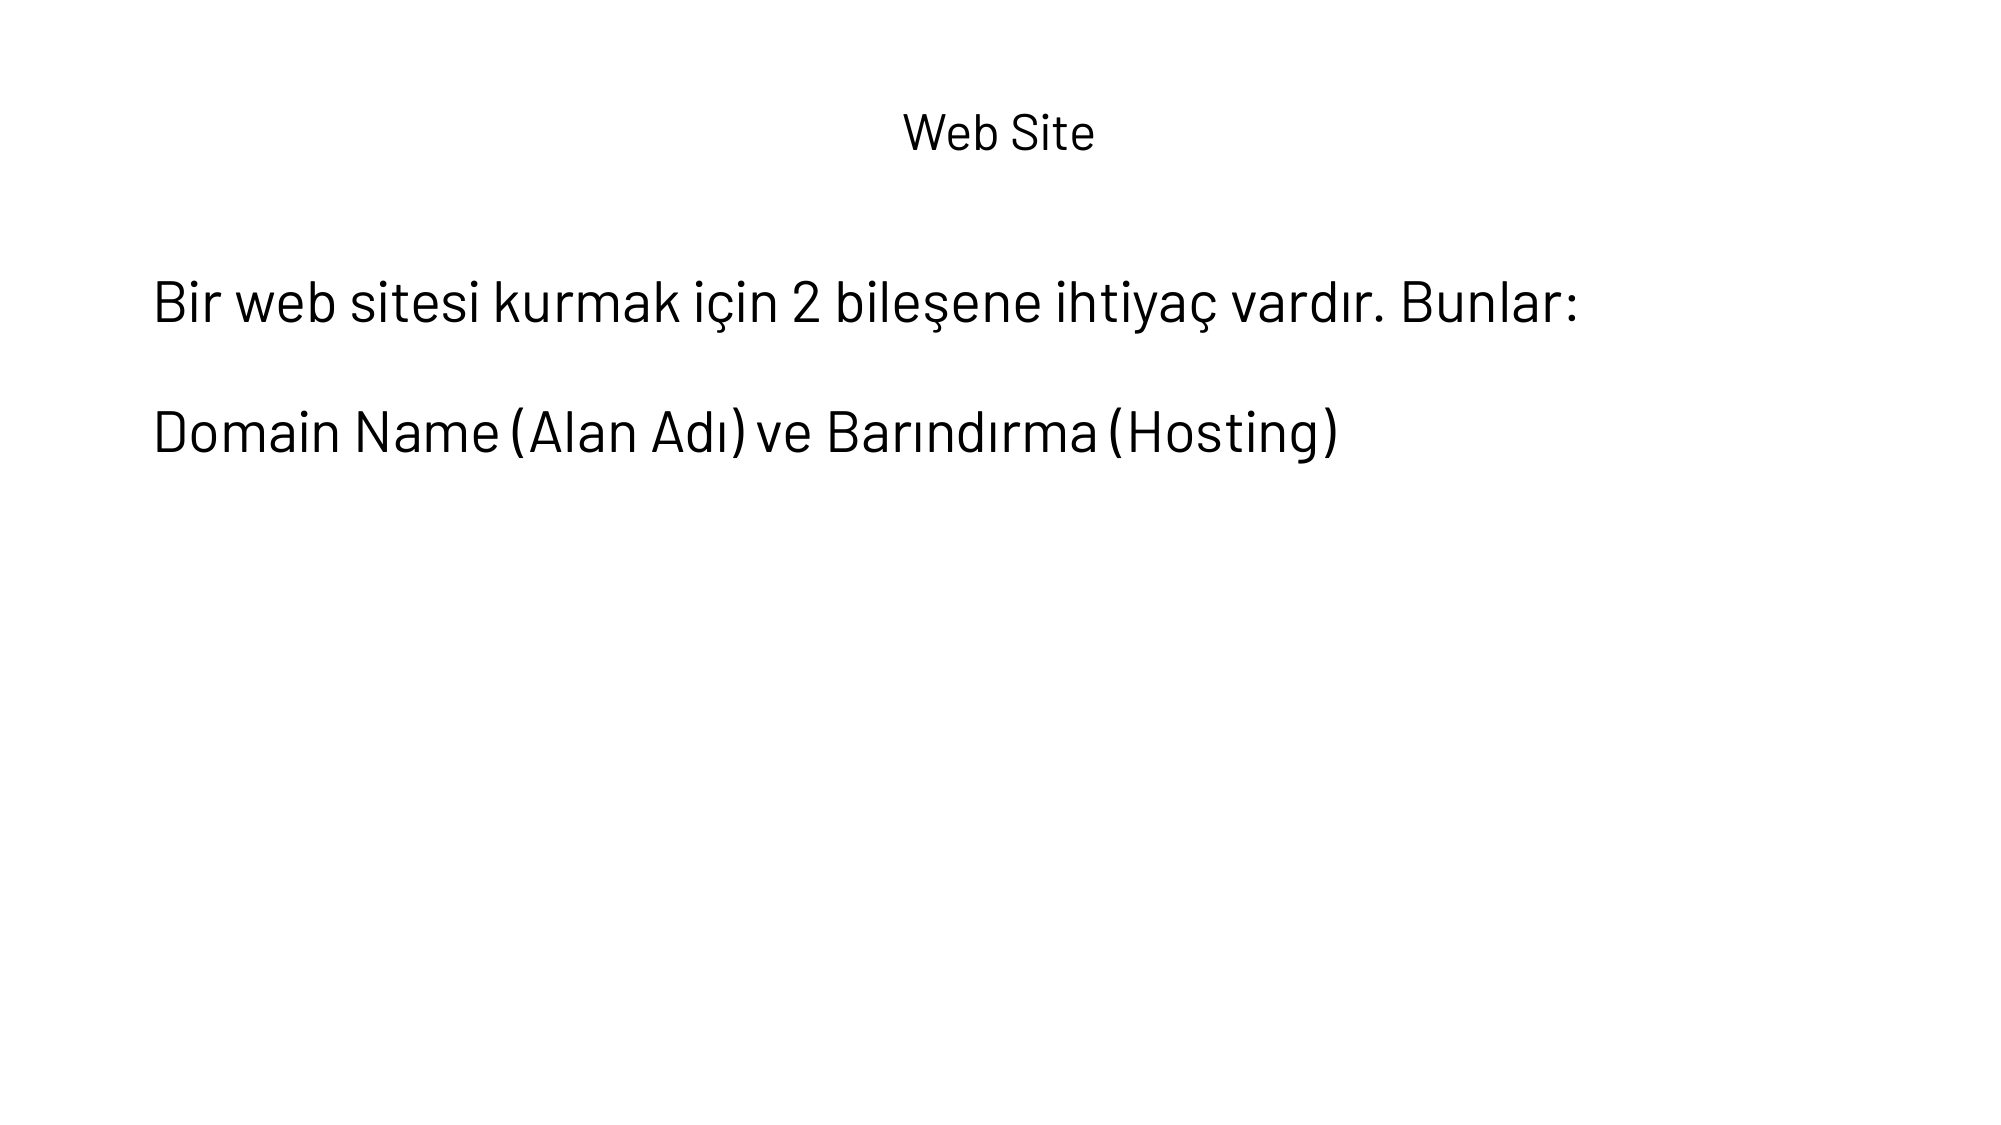

# Web Site
Bir web sitesi kurmak için 2 bileşene ihtiyaç vardır. Bunlar:
Domain Name (Alan Adı) ve Barındırma (Hosting)